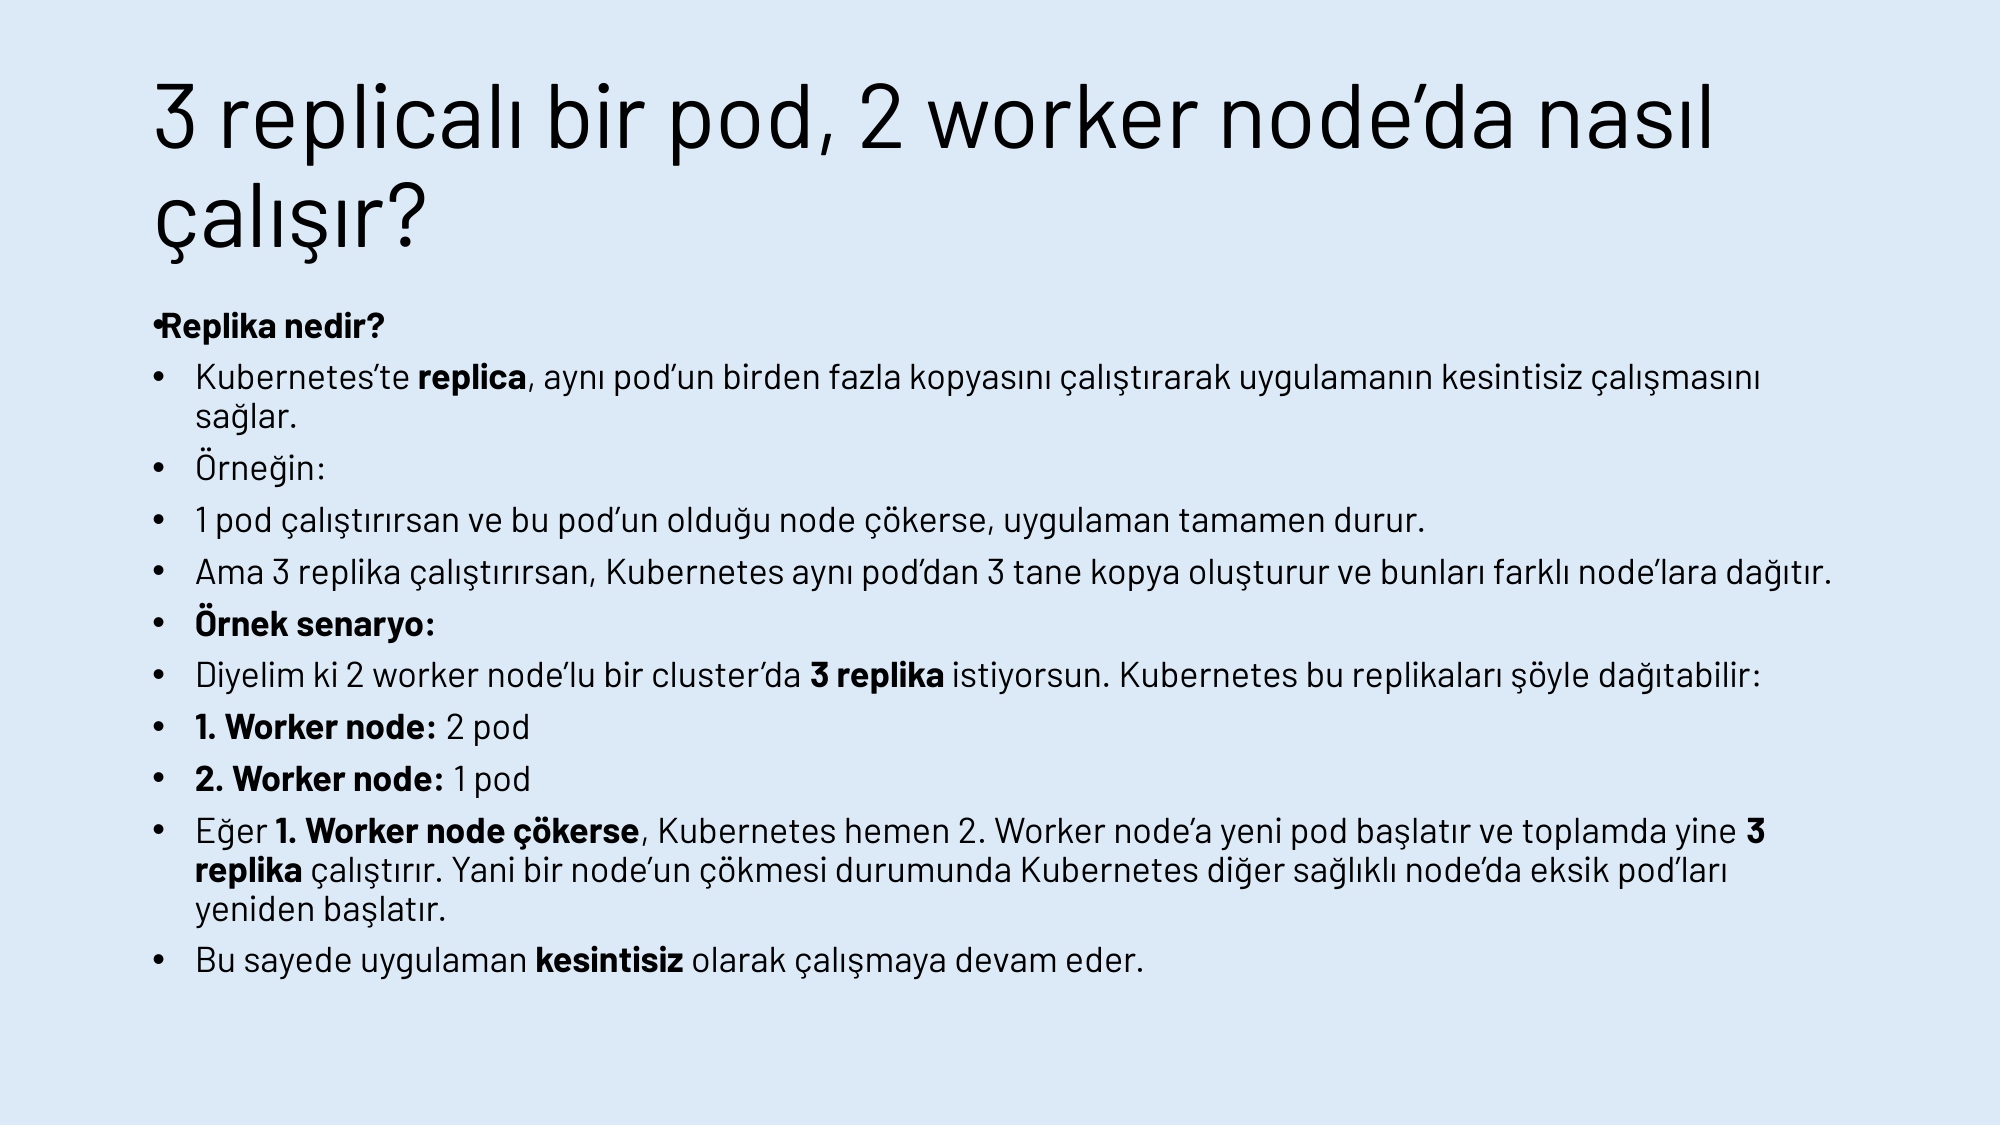

# 3 replicalı bir pod, 2 worker node’da nasıl çalışır?
Replika nedir?
Kubernetes’te replica, aynı pod’un birden fazla kopyasını çalıştırarak uygulamanın kesintisiz çalışmasını sağlar.
Örneğin:
1 pod çalıştırırsan ve bu pod’un olduğu node çökerse, uygulaman tamamen durur.
Ama 3 replika çalıştırırsan, Kubernetes aynı pod’dan 3 tane kopya oluşturur ve bunları farklı node’lara dağıtır.
Örnek senaryo:
Diyelim ki 2 worker node’lu bir cluster’da 3 replika istiyorsun. Kubernetes bu replikaları şöyle dağıtabilir:
1. Worker node: 2 pod
2. Worker node: 1 pod
Eğer 1. Worker node çökerse, Kubernetes hemen 2. Worker node’a yeni pod başlatır ve toplamda yine 3 replika çalıştırır. Yani bir node’un çökmesi durumunda Kubernetes diğer sağlıklı node’da eksik pod’ları yeniden başlatır.
Bu sayede uygulaman kesintisiz olarak çalışmaya devam eder.